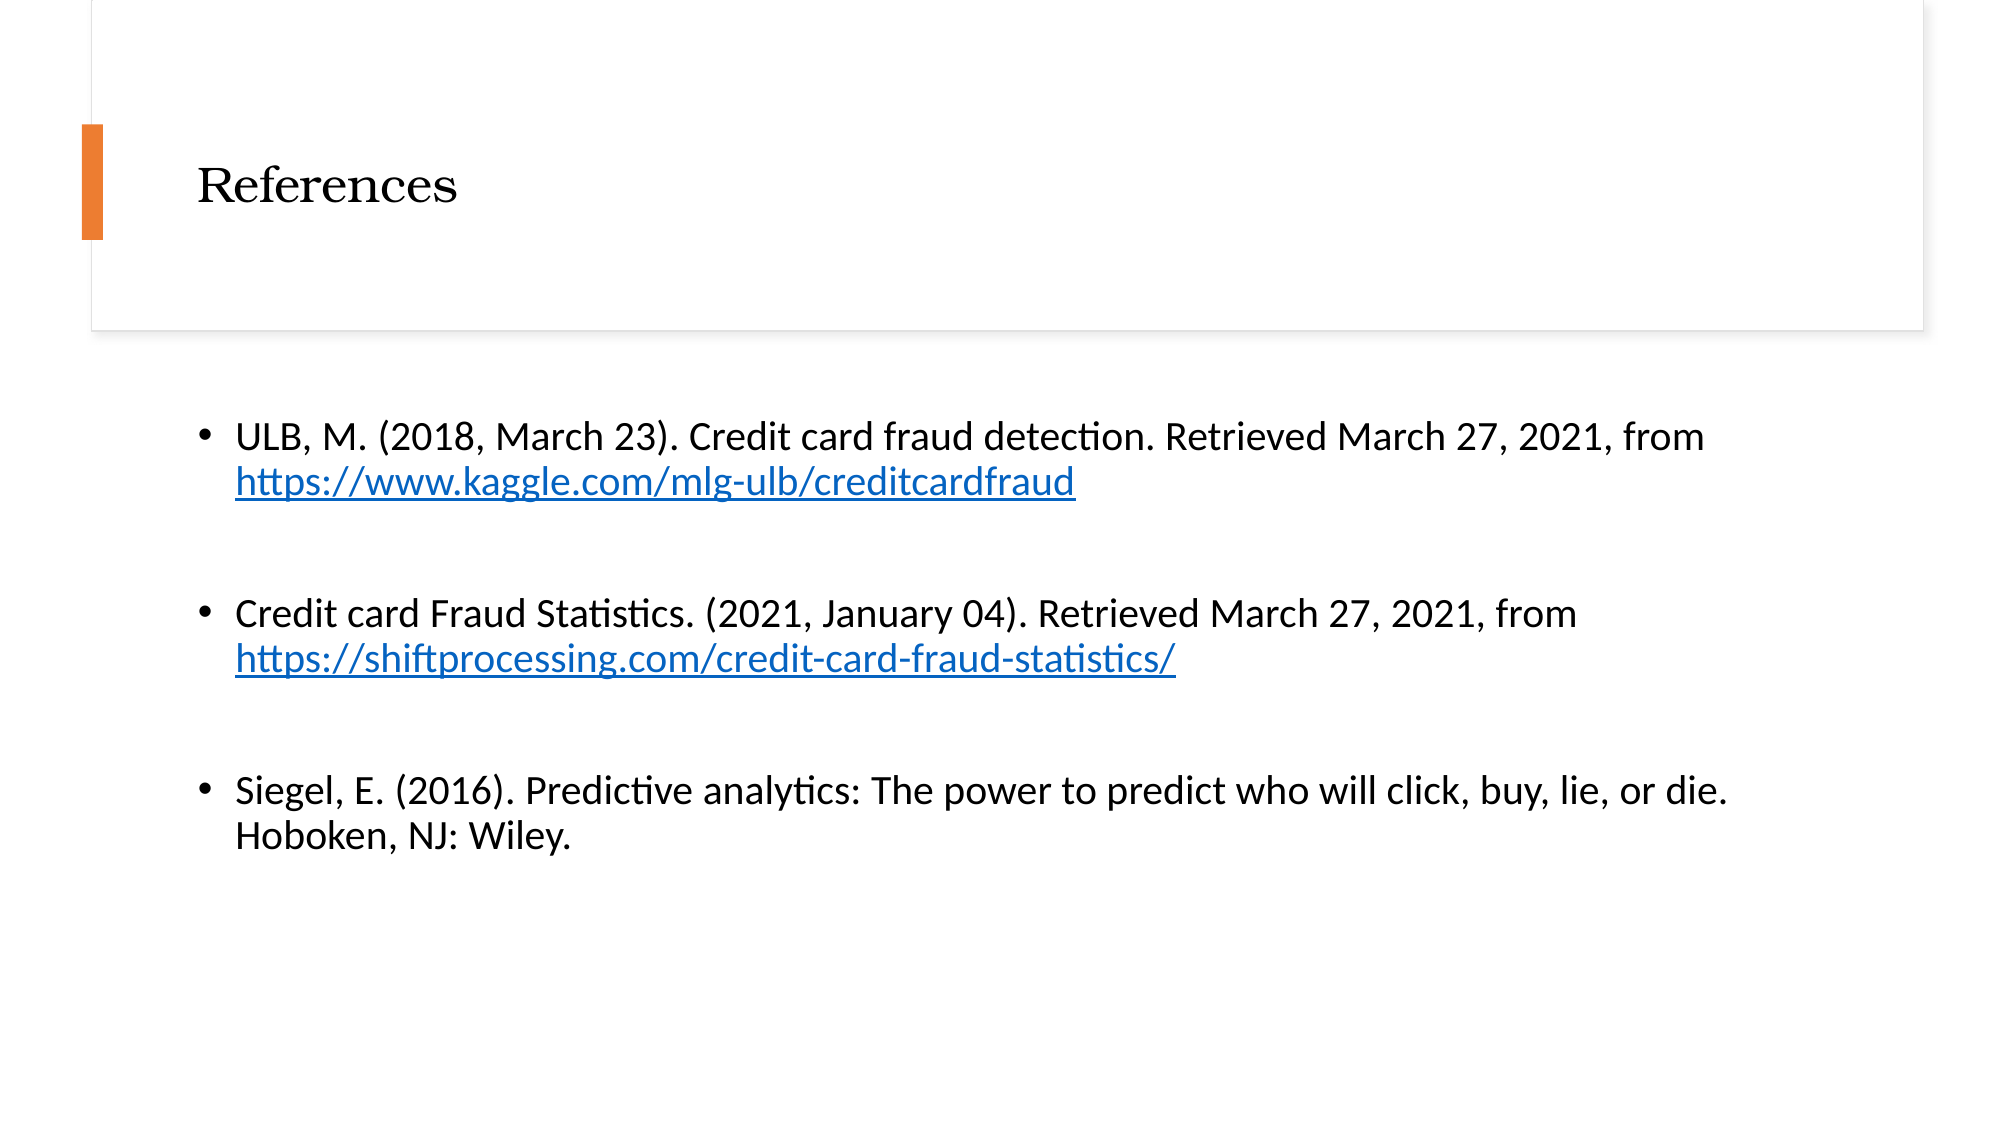

# References

ULB, M. (2018, March 23). Credit card fraud detection. Retrieved March 27, 2021, from https://www.kaggle.com/mlg-ulb/creditcardfraud

Credit card Fraud Statistics. (2021, January 04). Retrieved March 27, 2021, from https://shiftprocessing.com/credit-card-fraud-statistics/

Siegel, E. (2016). Predictive analytics: The power to predict who will click, buy, lie, or die. Hoboken, NJ: Wiley.